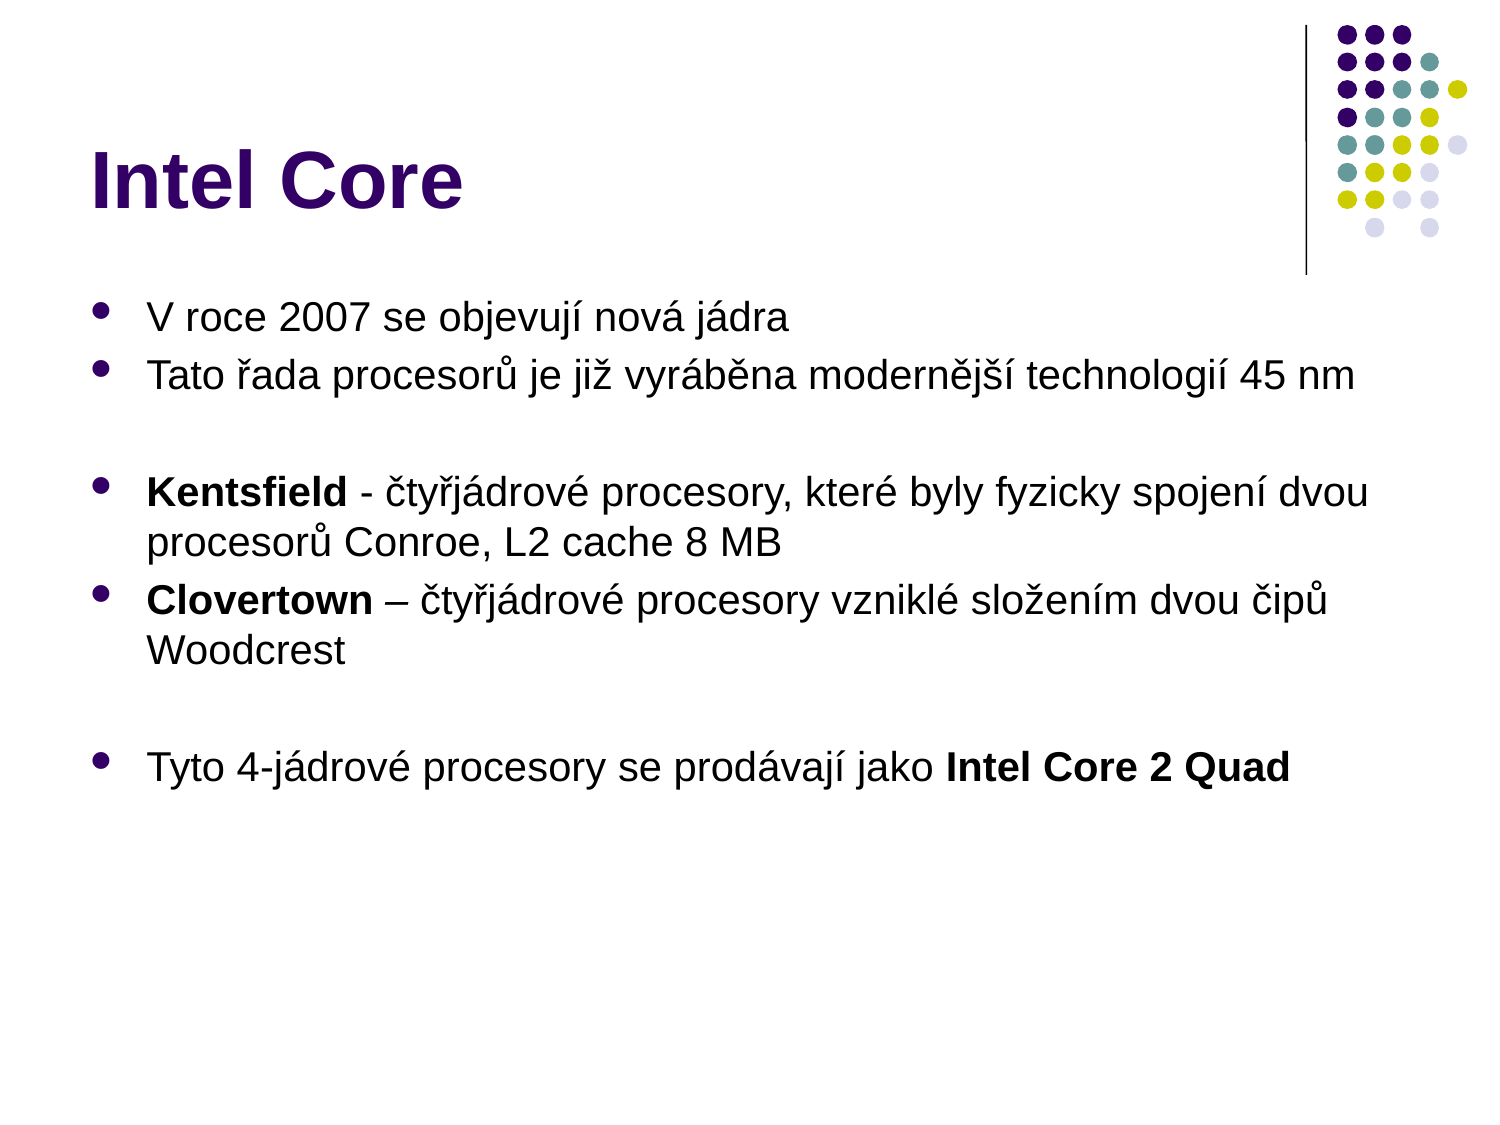

# Intel Core
V roce 2007 se objevují nová jádra
Tato řada procesorů je již vyráběna modernější technologií 45 nm

Kentsfield - čtyřjádrové procesory, které byly fyzicky spojení dvou procesorů Conroe, L2 cache 8 MB
Clovertown – čtyřjádrové procesory vzniklé složením dvou čipů Woodcrest

Tyto 4-jádrové procesory se prodávají jako Intel Core 2 Quad